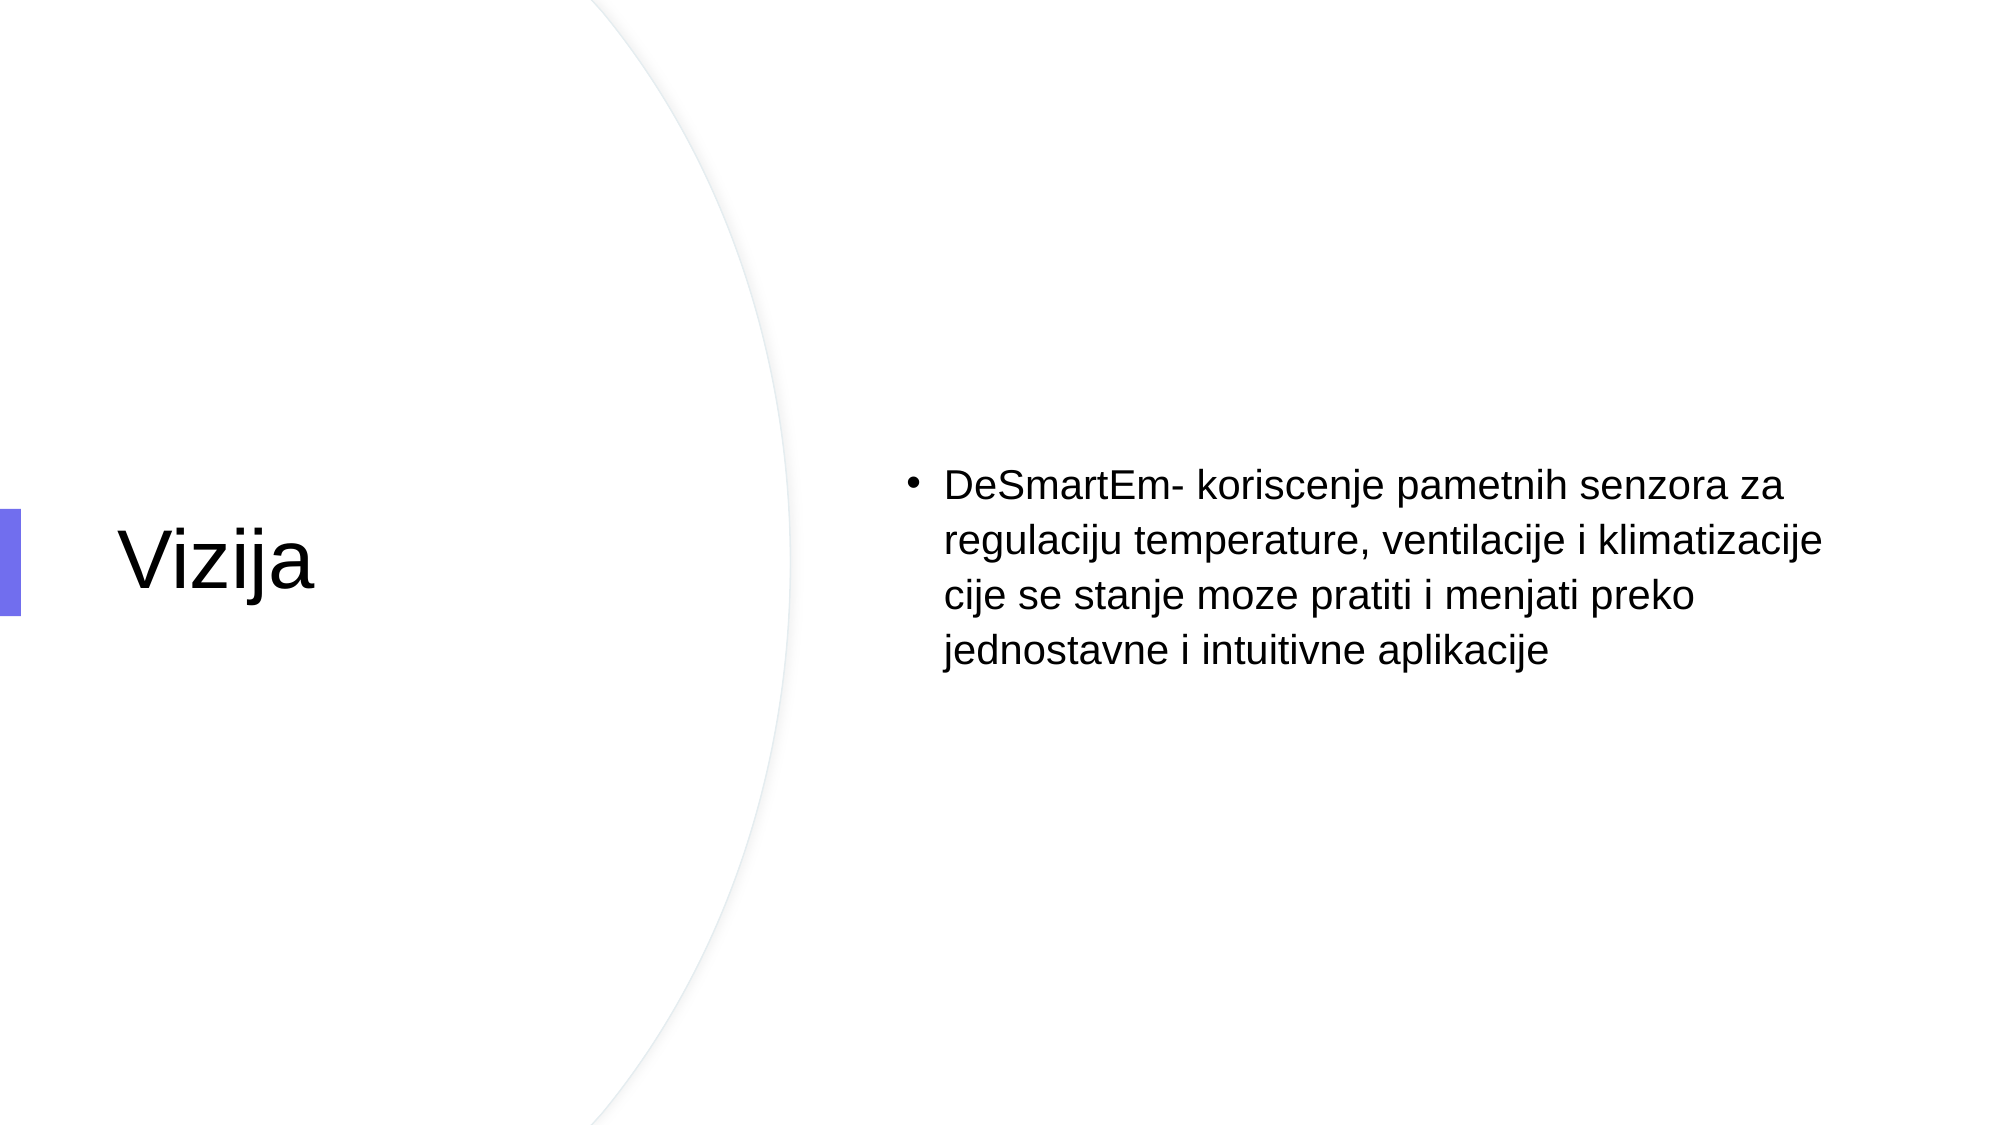

DeSmartEm- koriscenje pametnih senzora za regulaciju temperature, ventilacije i klimatizacije cije se stanje moze pratiti i menjati preko jednostavne i intuitivne aplikacije
# Vizija